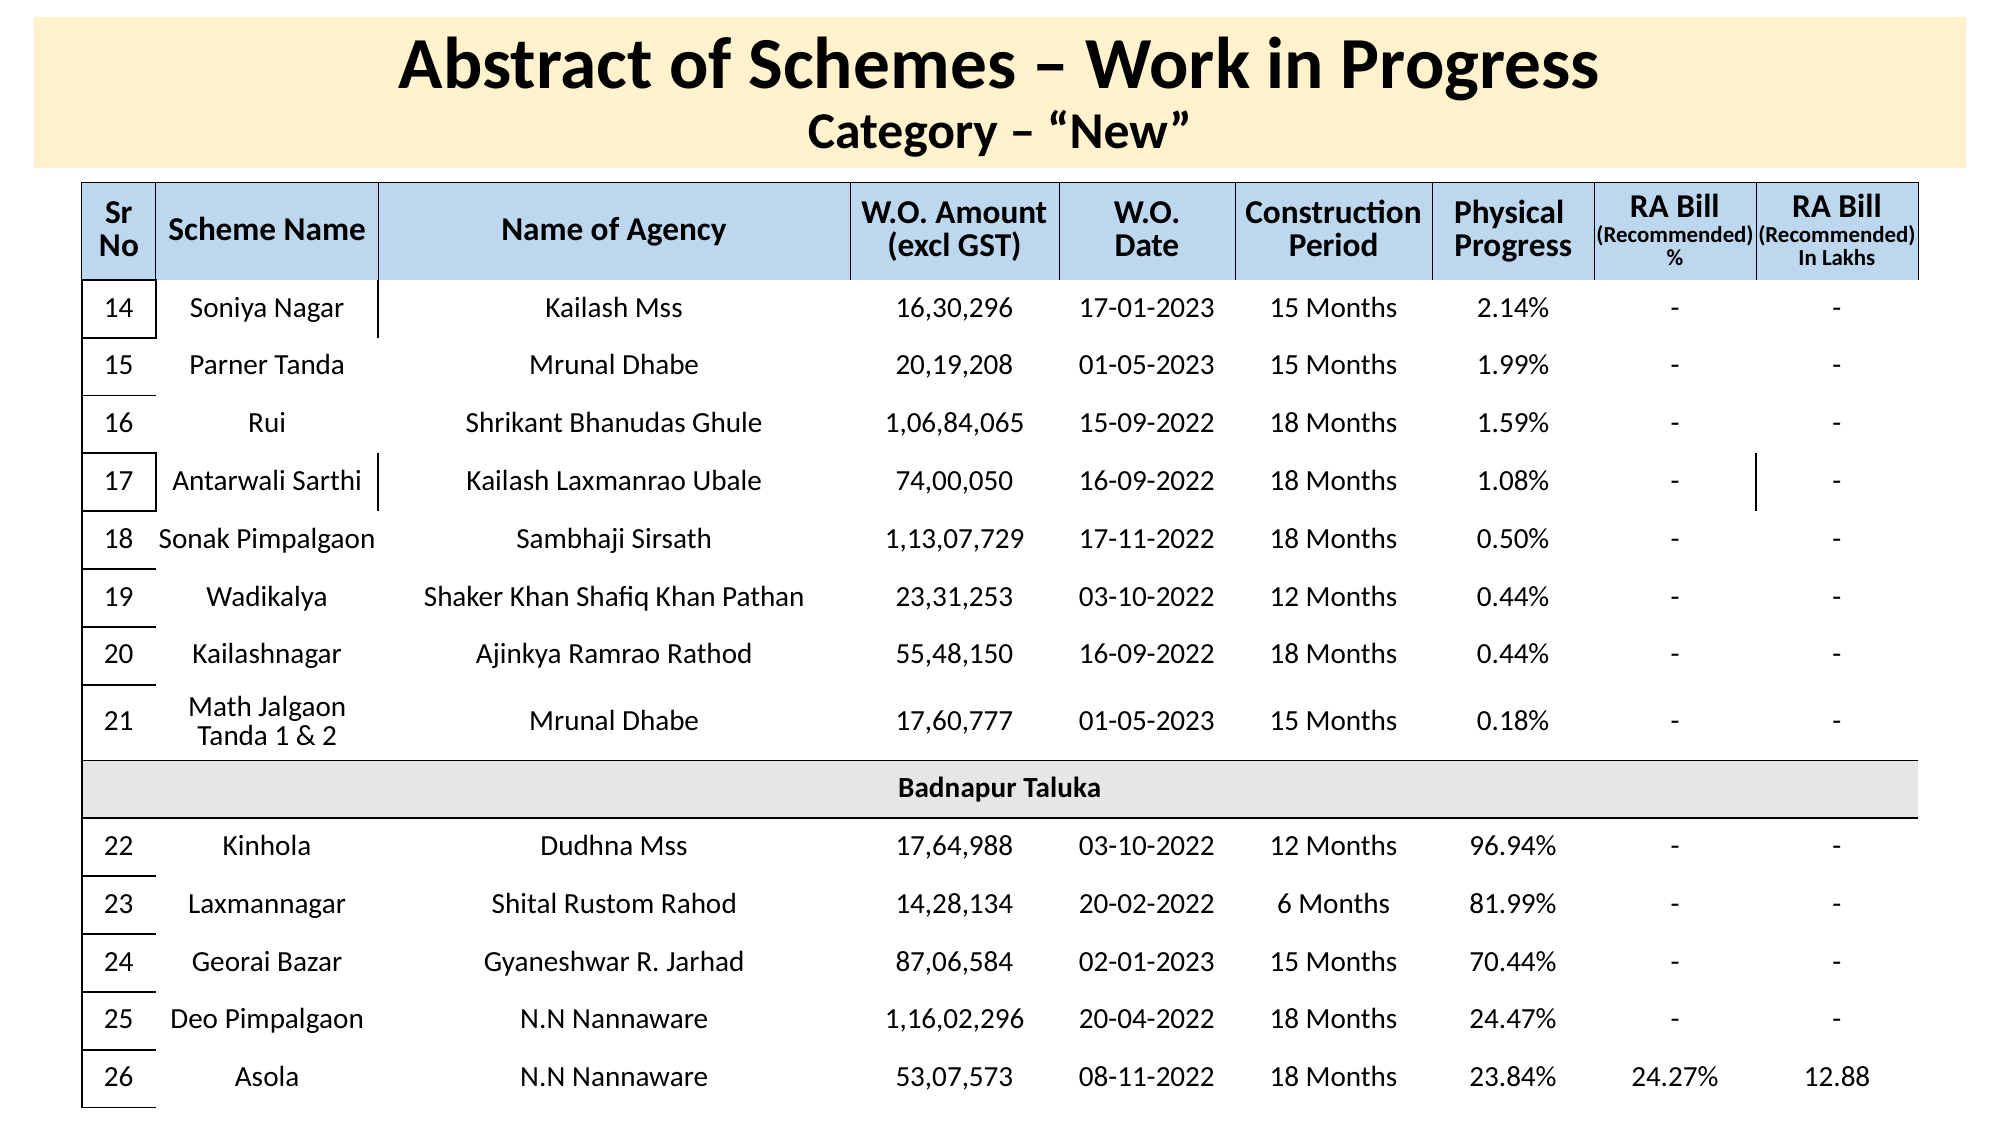

# Abstract of Schemes – Work in Progress Category – “New”
| Sr No | Scheme Name | Name of Agency | W.O. Amount (excl GST) | W.O. Date | Construction Period | Physical Progress | RA Bill (Recommended) % | RA Bill (Recommended) In Lakhs |
| --- | --- | --- | --- | --- | --- | --- | --- | --- |
| 14 | Soniya Nagar | Kailash Mss | 16,30,296 | 17-01-2023 | 15 Months | 2.14% | - | - |
| --- | --- | --- | --- | --- | --- | --- | --- | --- |
| 15 | Parner Tanda | Mrunal Dhabe | 20,19,208 | 01-05-2023 | 15 Months | 1.99% | - | - |
| 16 | Rui | Shrikant Bhanudas Ghule | 1,06,84,065 | 15-09-2022 | 18 Months | 1.59% | - | - |
| 17 | Antarwali Sarthi | Kailash Laxmanrao Ubale | 74,00,050 | 16-09-2022 | 18 Months | 1.08% | - | - |
| 18 | Sonak Pimpalgaon | Sambhaji Sirsath | 1,13,07,729 | 17-11-2022 | 18 Months | 0.50% | - | - |
| 19 | Wadikalya | Shaker Khan Shafiq Khan Pathan | 23,31,253 | 03-10-2022 | 12 Months | 0.44% | - | - |
| 20 | Kailashnagar | Ajinkya Ramrao Rathod | 55,48,150 | 16-09-2022 | 18 Months | 0.44% | - | - |
| 21 | Math Jalgaon Tanda 1 & 2 | Mrunal Dhabe | 17,60,777 | 01-05-2023 | 15 Months | 0.18% | - | - |
| Badnapur Taluka | Badnapur Taluka |  |  |  |  |  |  |  |
| 22 | Kinhola | Dudhna Mss | 17,64,988 | 03-10-2022 | 12 Months | 96.94% | - | - |
| 23 | Laxmannagar | Shital Rustom Rahod | 14,28,134 | 20-02-2022 | 6 Months | 81.99% | - | - |
| 24 | Georai Bazar | Gyaneshwar R. Jarhad | 87,06,584 | 02-01-2023 | 15 Months | 70.44% | - | - |
| 25 | Deo Pimpalgaon | N.N Nannaware | 1,16,02,296 | 20-04-2022 | 18 Months | 24.47% | - | - |
| 26 | Asola | N.N Nannaware | 53,07,573 | 08-11-2022 | 18 Months | 23.84% | 24.27% | 12.88 |